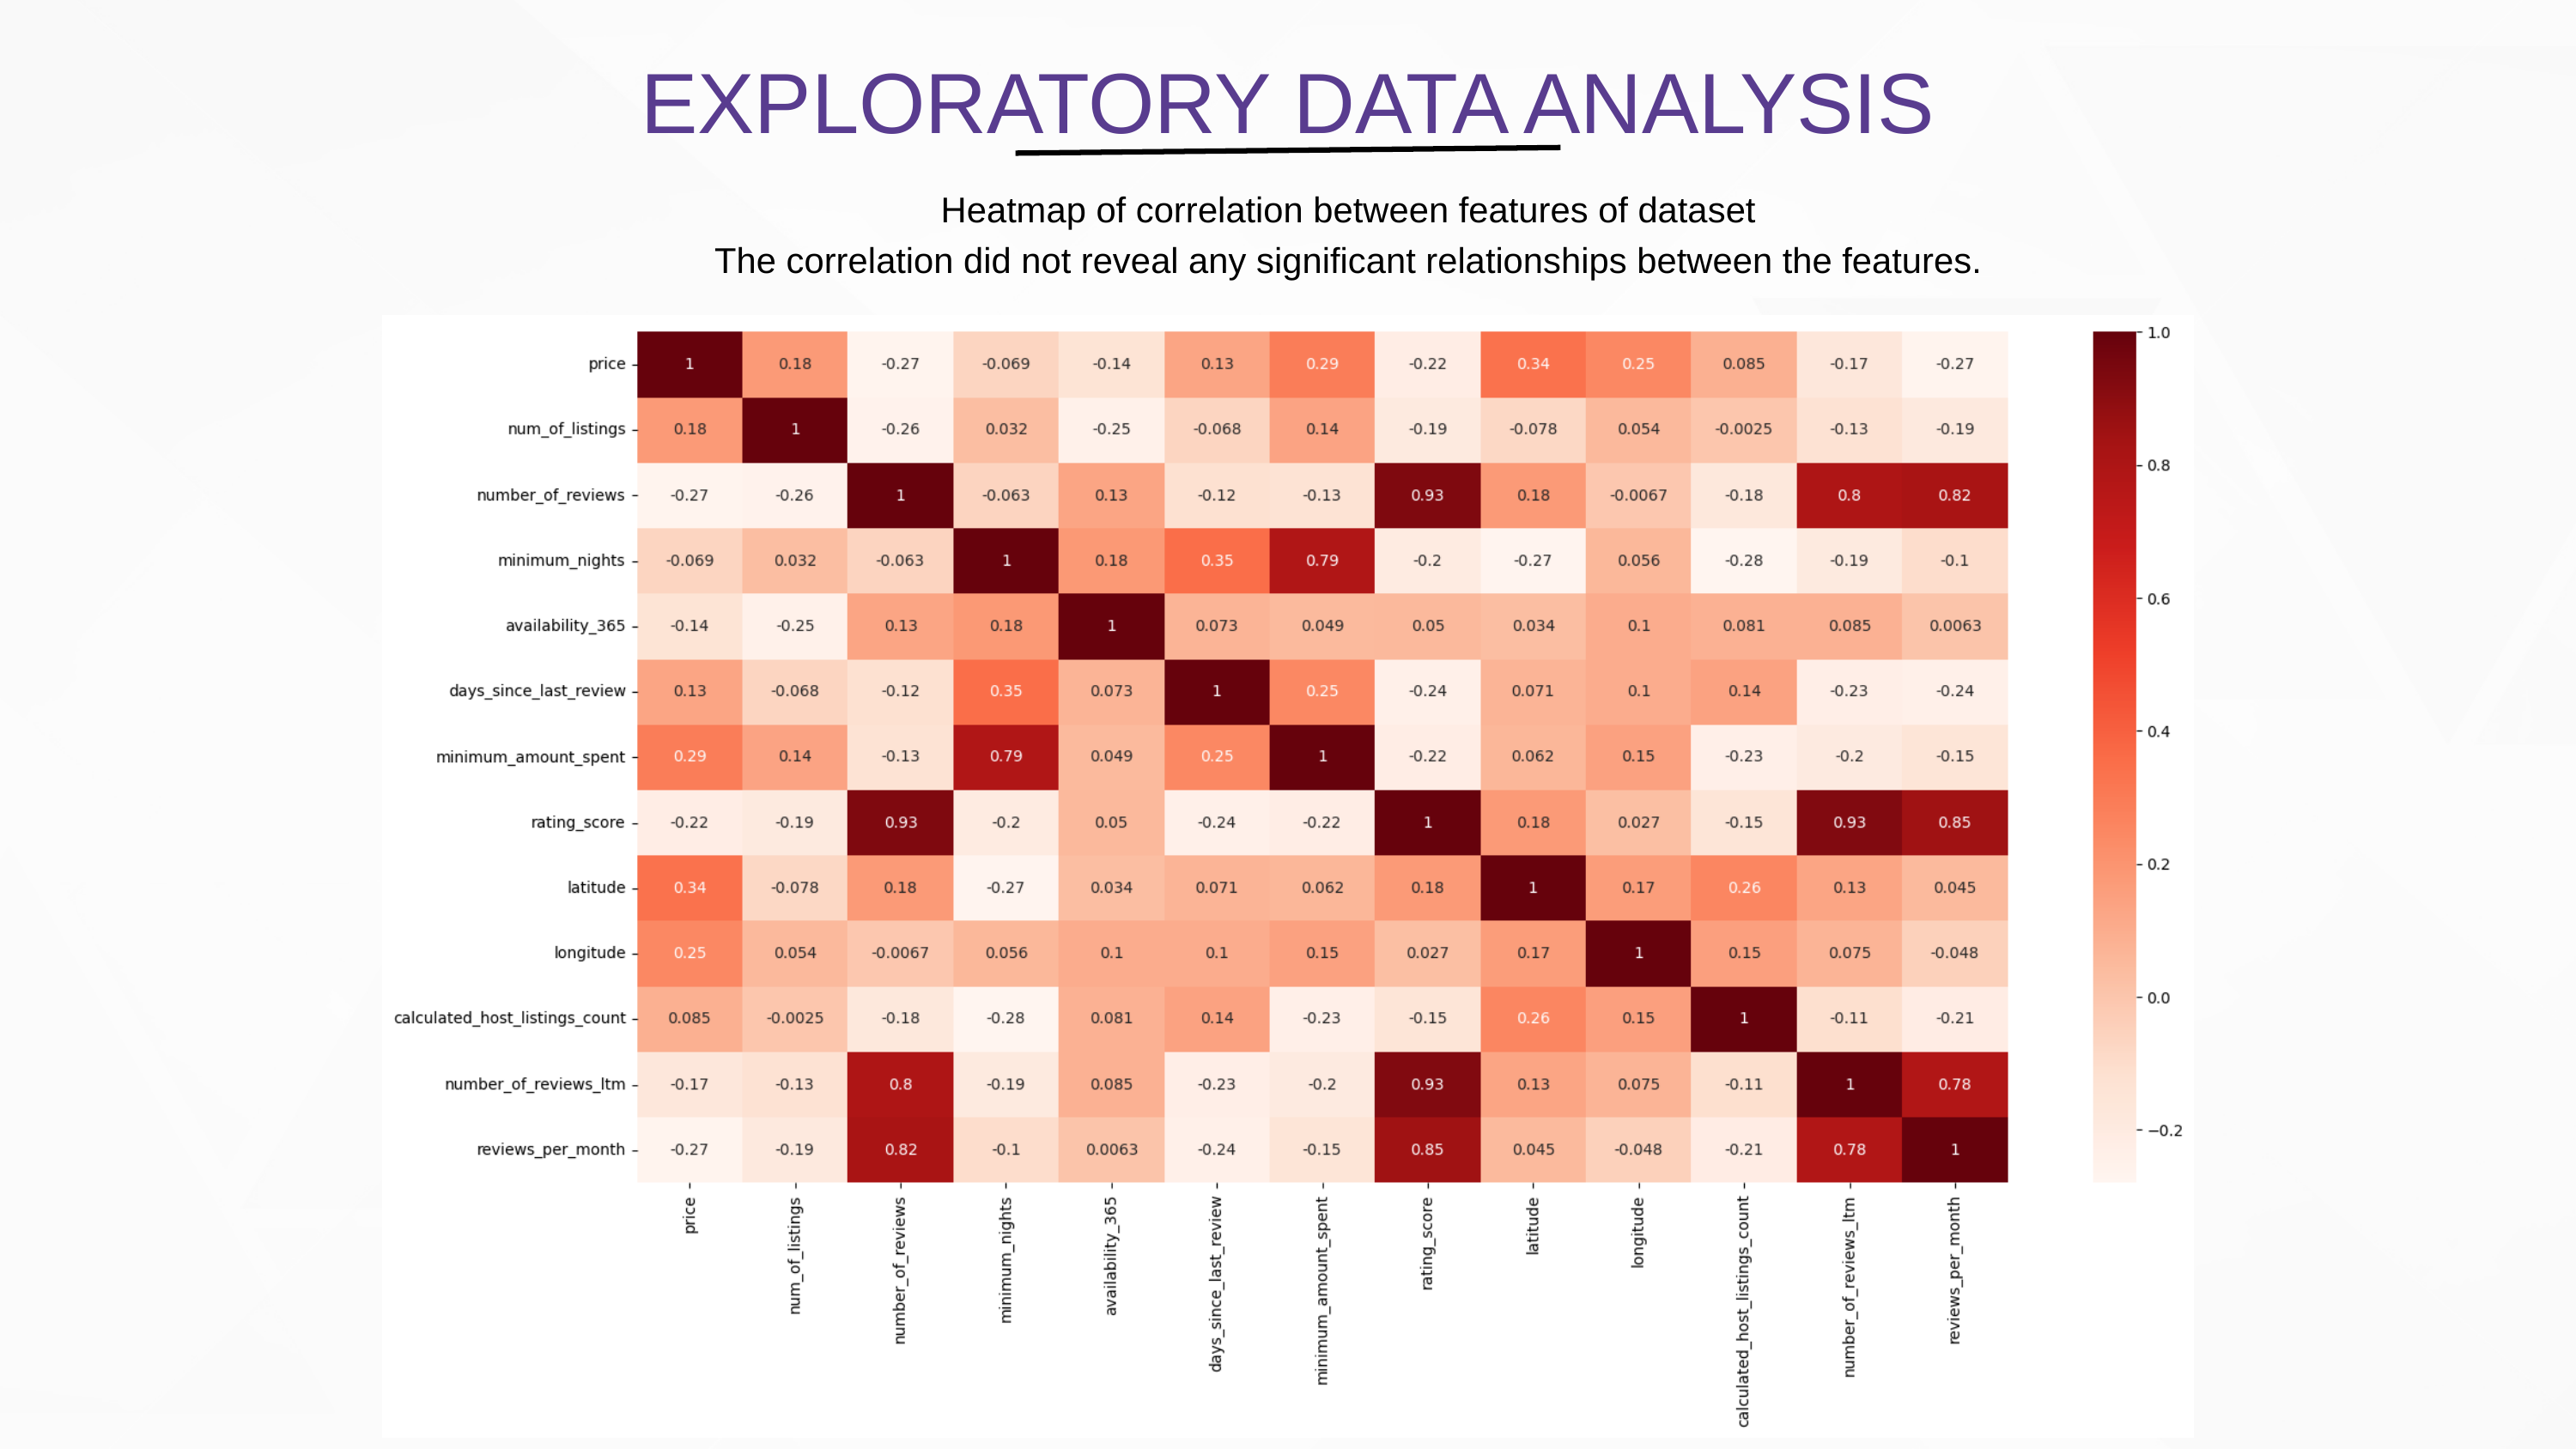

EXPLORATORY DATA ANALYSIS

Heatmap of correlation between features of dataset
The correlation did not reveal any significant relationships between the features.